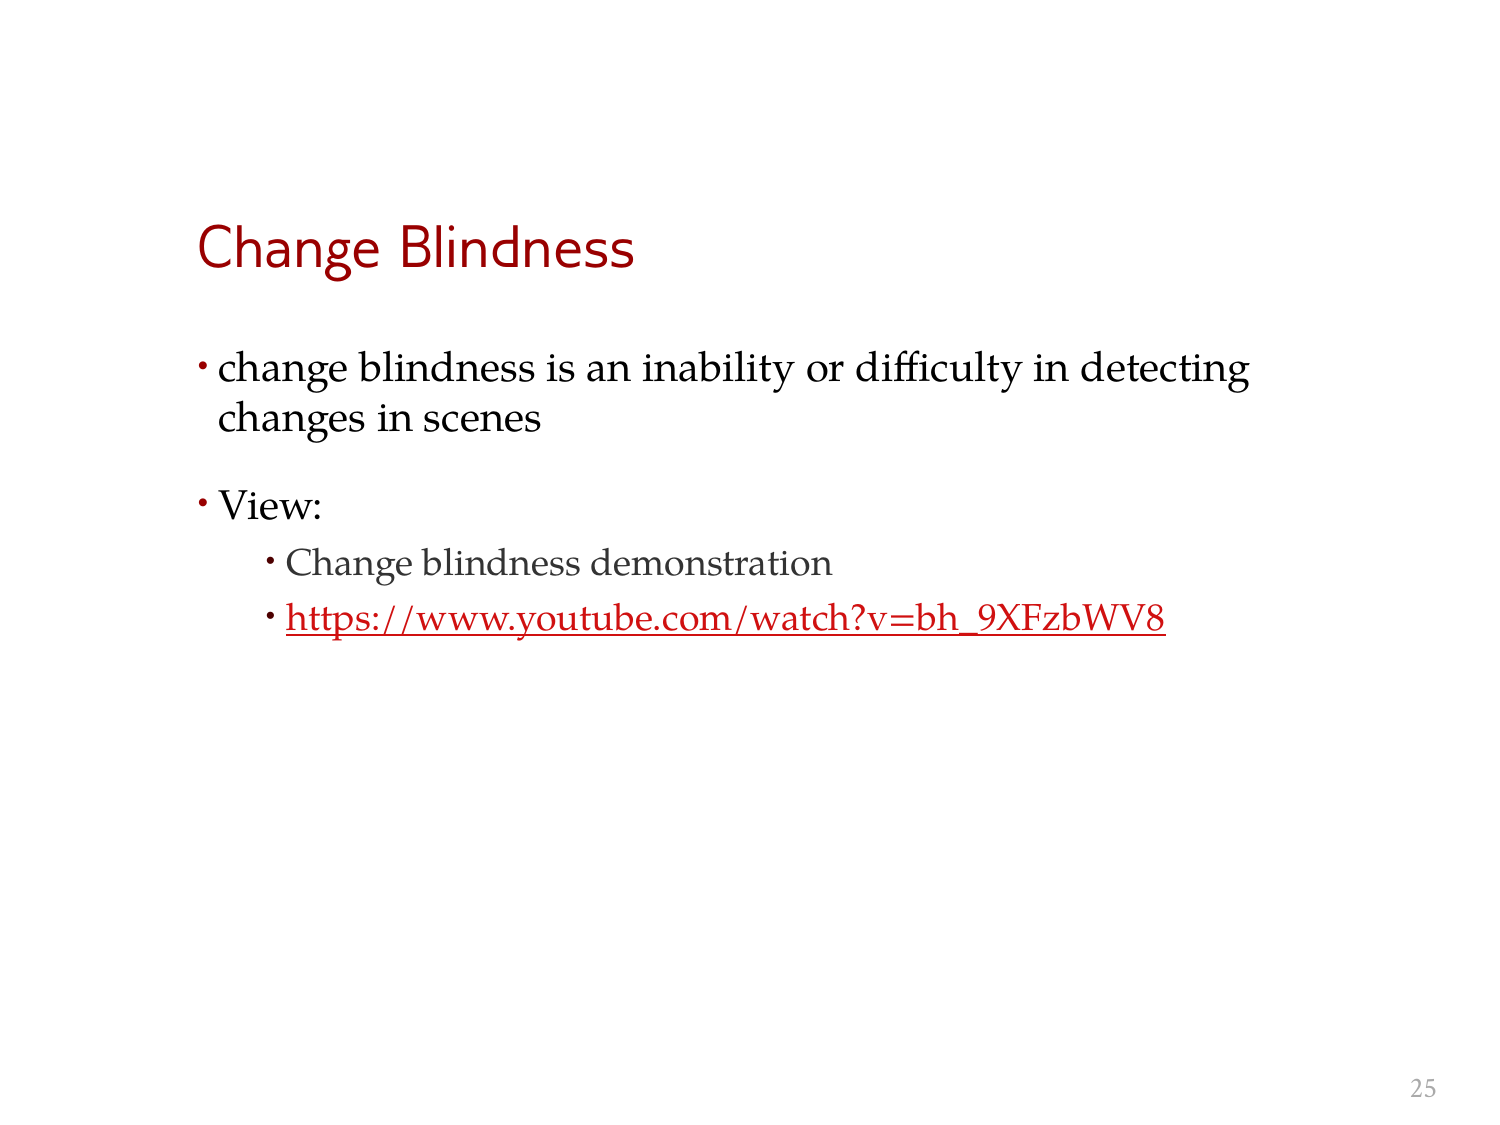

# Change Blindness
change blindness is an inability or difficulty in detecting changes in scenes
View:
Change blindness demonstration
https://www.youtube.com/watch?v=bh_9XFzbWV8

25